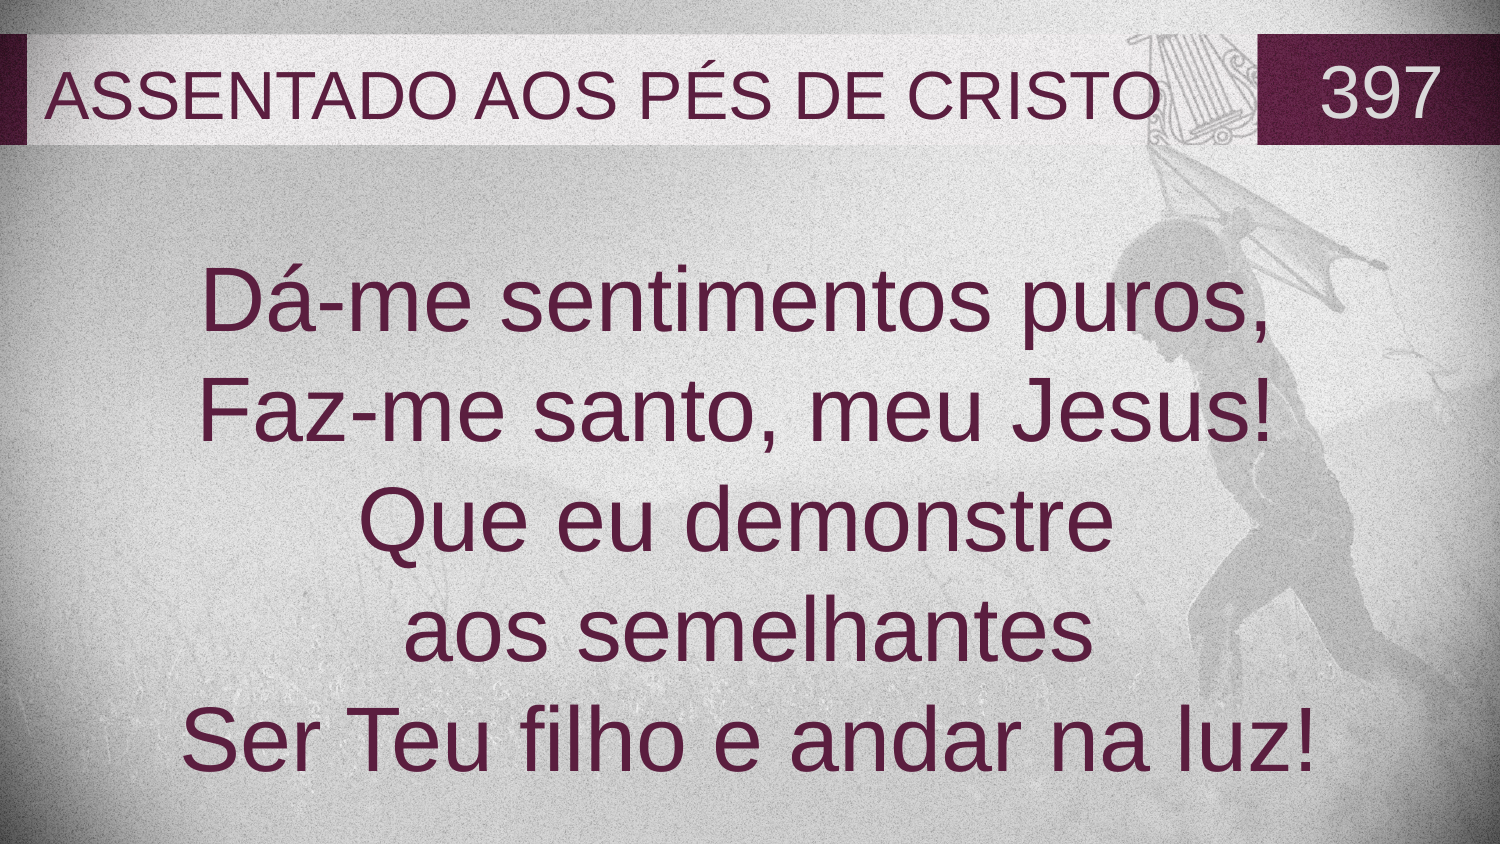

# ASSENTADO AOS PÉS DE CRISTO
397
Dá-me sentimentos puros,
Faz-me santo, meu Jesus!
Que eu demonstre
aos semelhantes
Ser Teu filho e andar na luz!